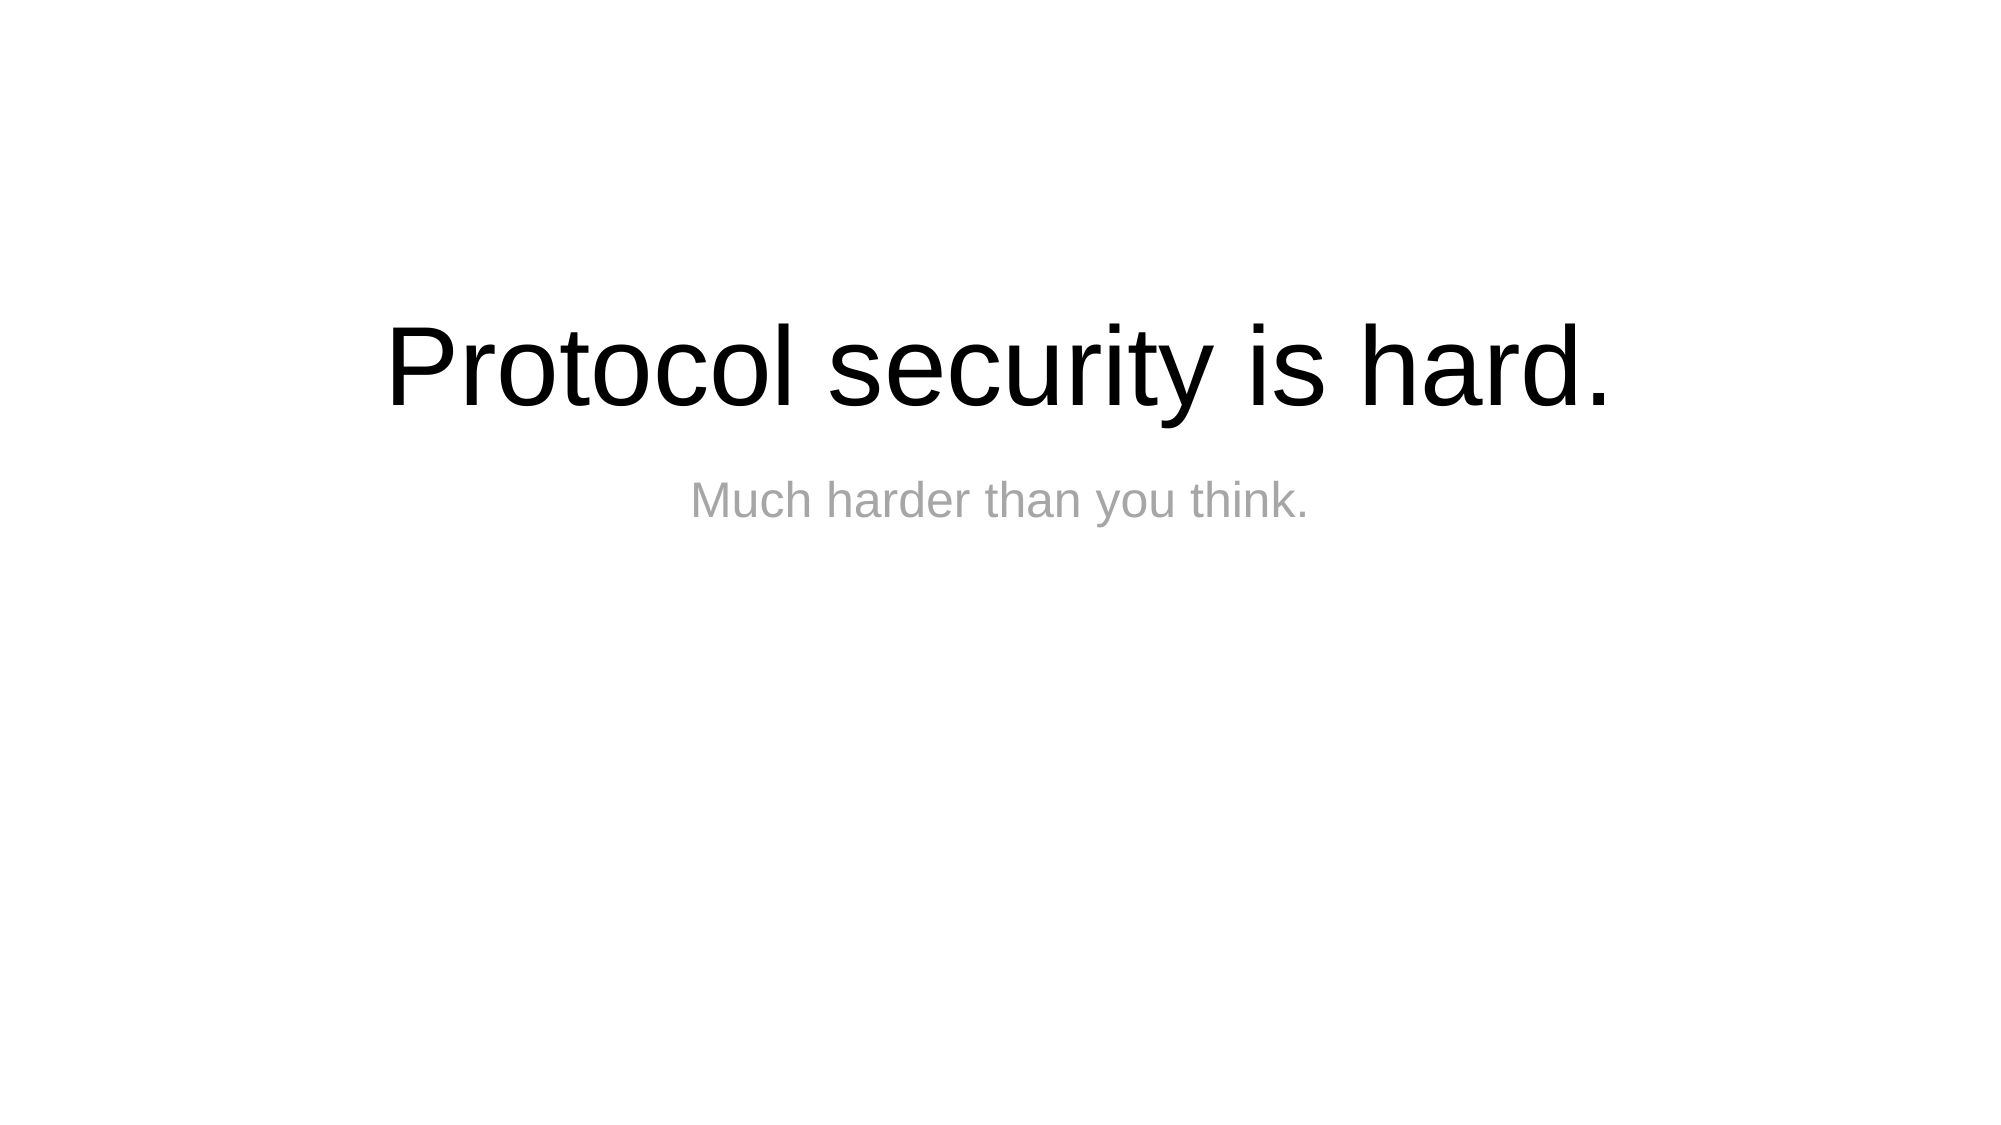

# Protocol security is hard. Much harder than you think.